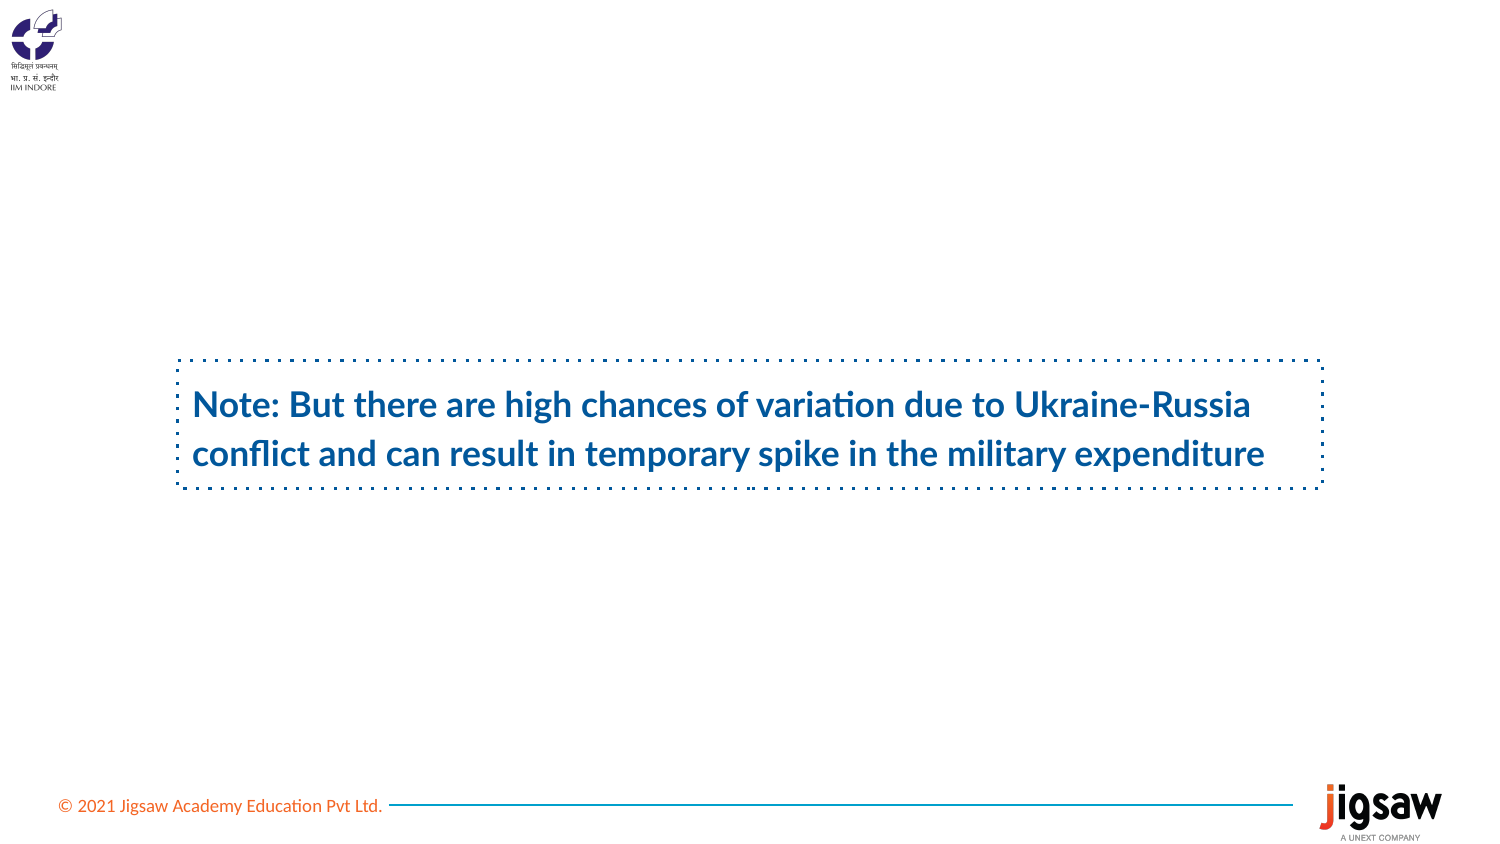

Note: But there are high chances of variation due to Ukraine-Russia conflict and can result in temporary spike in the military expenditure